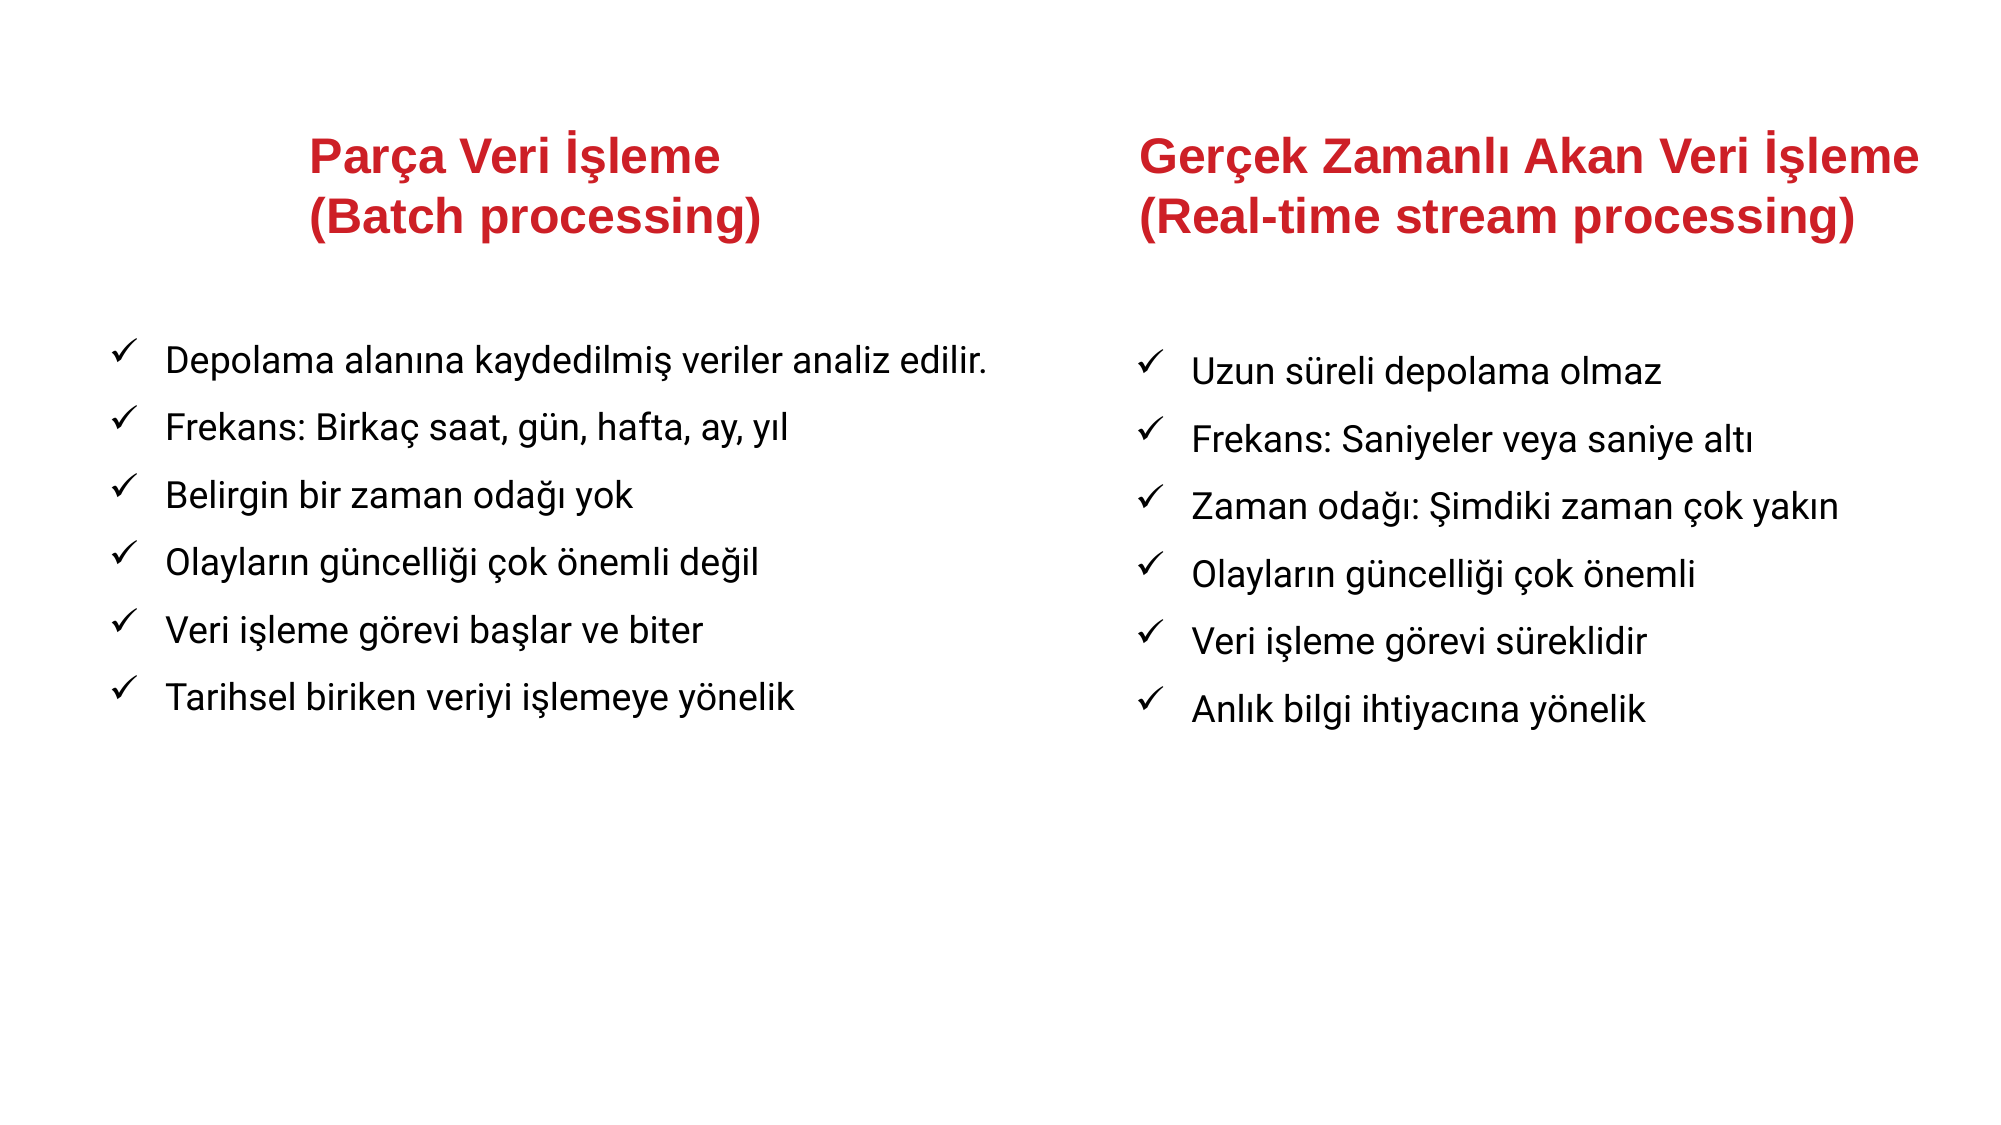

Gerçek Zamanlı Akan Veri İşleme
(Real-time stream processing)
Parça Veri İşleme
(Batch processing)
Depolama alanına kaydedilmiş veriler analiz edilir.
Frekans: Birkaç saat, gün, hafta, ay, yıl
Belirgin bir zaman odağı yok
Olayların güncelliği çok önemli değil
Veri işleme görevi başlar ve biter
Tarihsel biriken veriyi işlemeye yönelik
Uzun süreli depolama olmaz
Frekans: Saniyeler veya saniye altı
Zaman odağı: Şimdiki zaman çok yakın
Olayların güncelliği çok önemli
Veri işleme görevi süreklidir
Anlık bilgi ihtiyacına yönelik